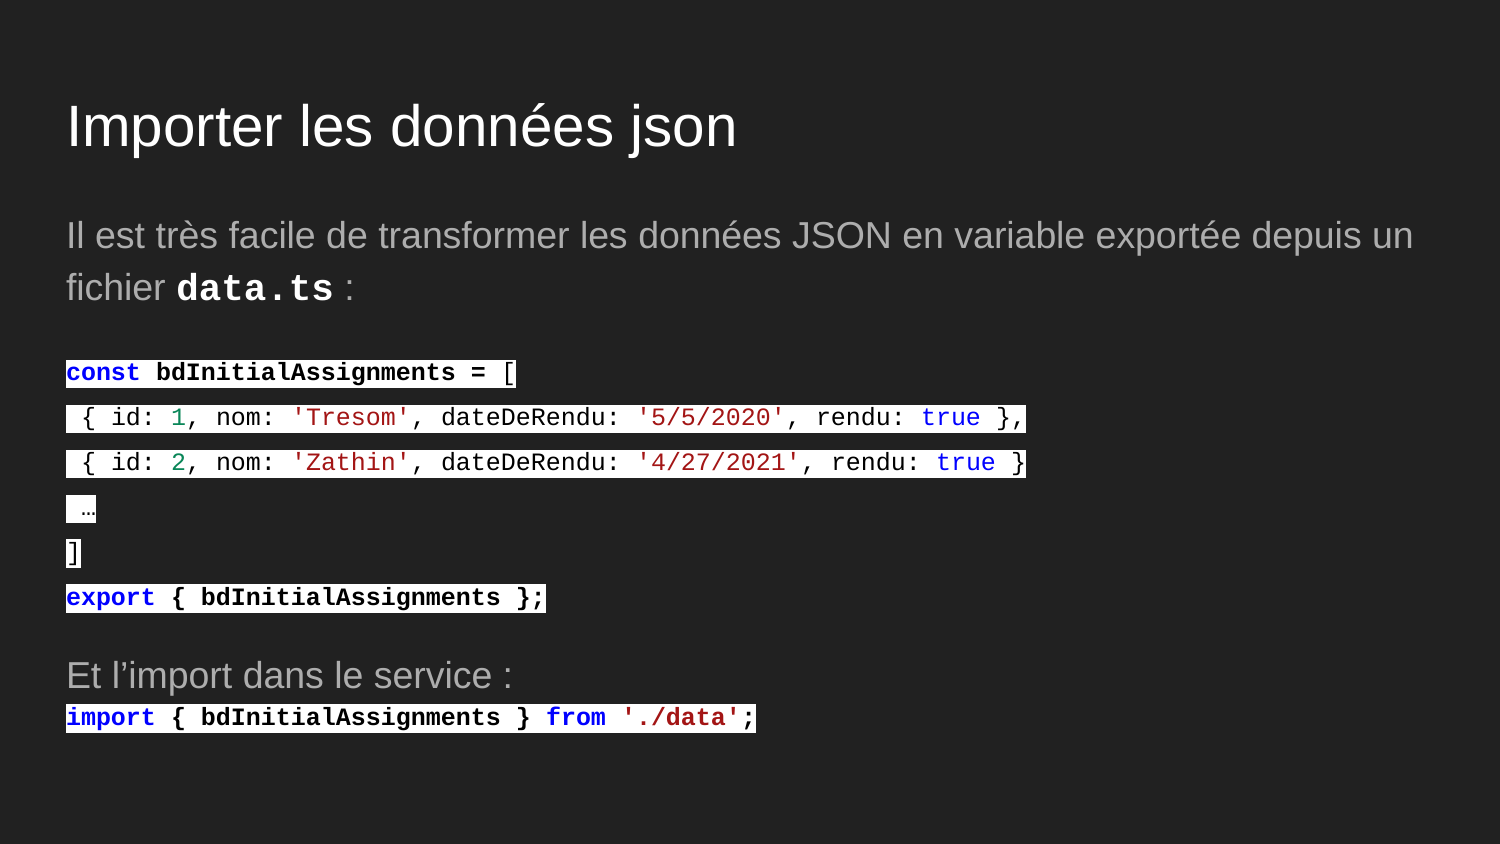

# Importer les données json
Il est très facile de transformer les données JSON en variable exportée depuis un fichier data.ts :
const bdInitialAssignments = [
 { id: 1, nom: 'Tresom', dateDeRendu: '5/5/2020', rendu: true },
 { id: 2, nom: 'Zathin', dateDeRendu: '4/27/2021', rendu: true }
 …
]
export { bdInitialAssignments };

Et l’import dans le service :
import { bdInitialAssignments } from './data';